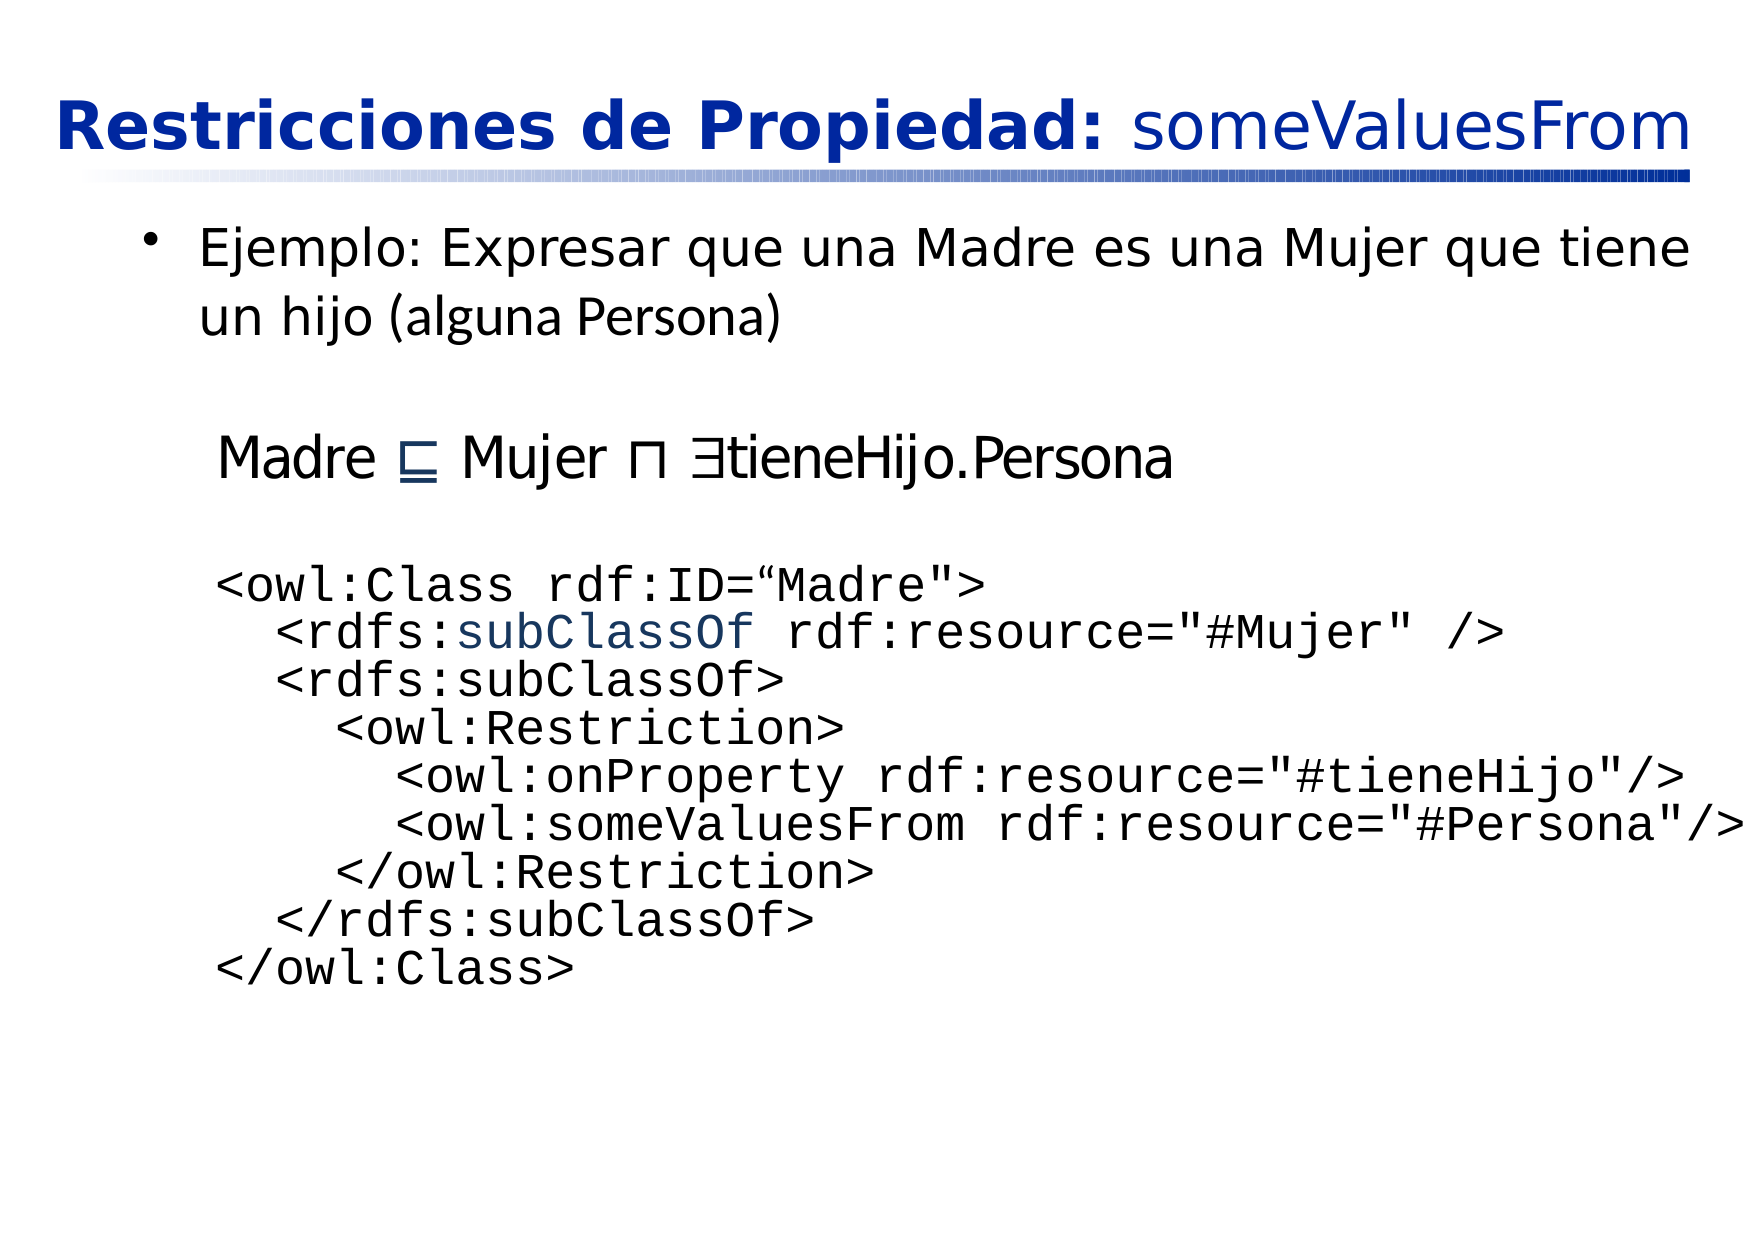

# Restricciones de Propiedad: someValuesFrom
Ejemplo: Expresar que una Madre es una Mujer que tiene un hijo (alguna Persona)

Madre ⊑ Mujer ⊓ ∃tieneHijo.Persona

<owl:Class rdf:ID=“Madre">
  <rdfs:subClassOf rdf:resource="#Mujer" />
  <rdfs:subClassOf>
    <owl:Restriction>
      <owl:onProperty rdf:resource="#tieneHijo"/>
      <owl:someValuesFrom rdf:resource="#Persona"/>
    </owl:Restriction>
  </rdfs:subClassOf>
</owl:Class>